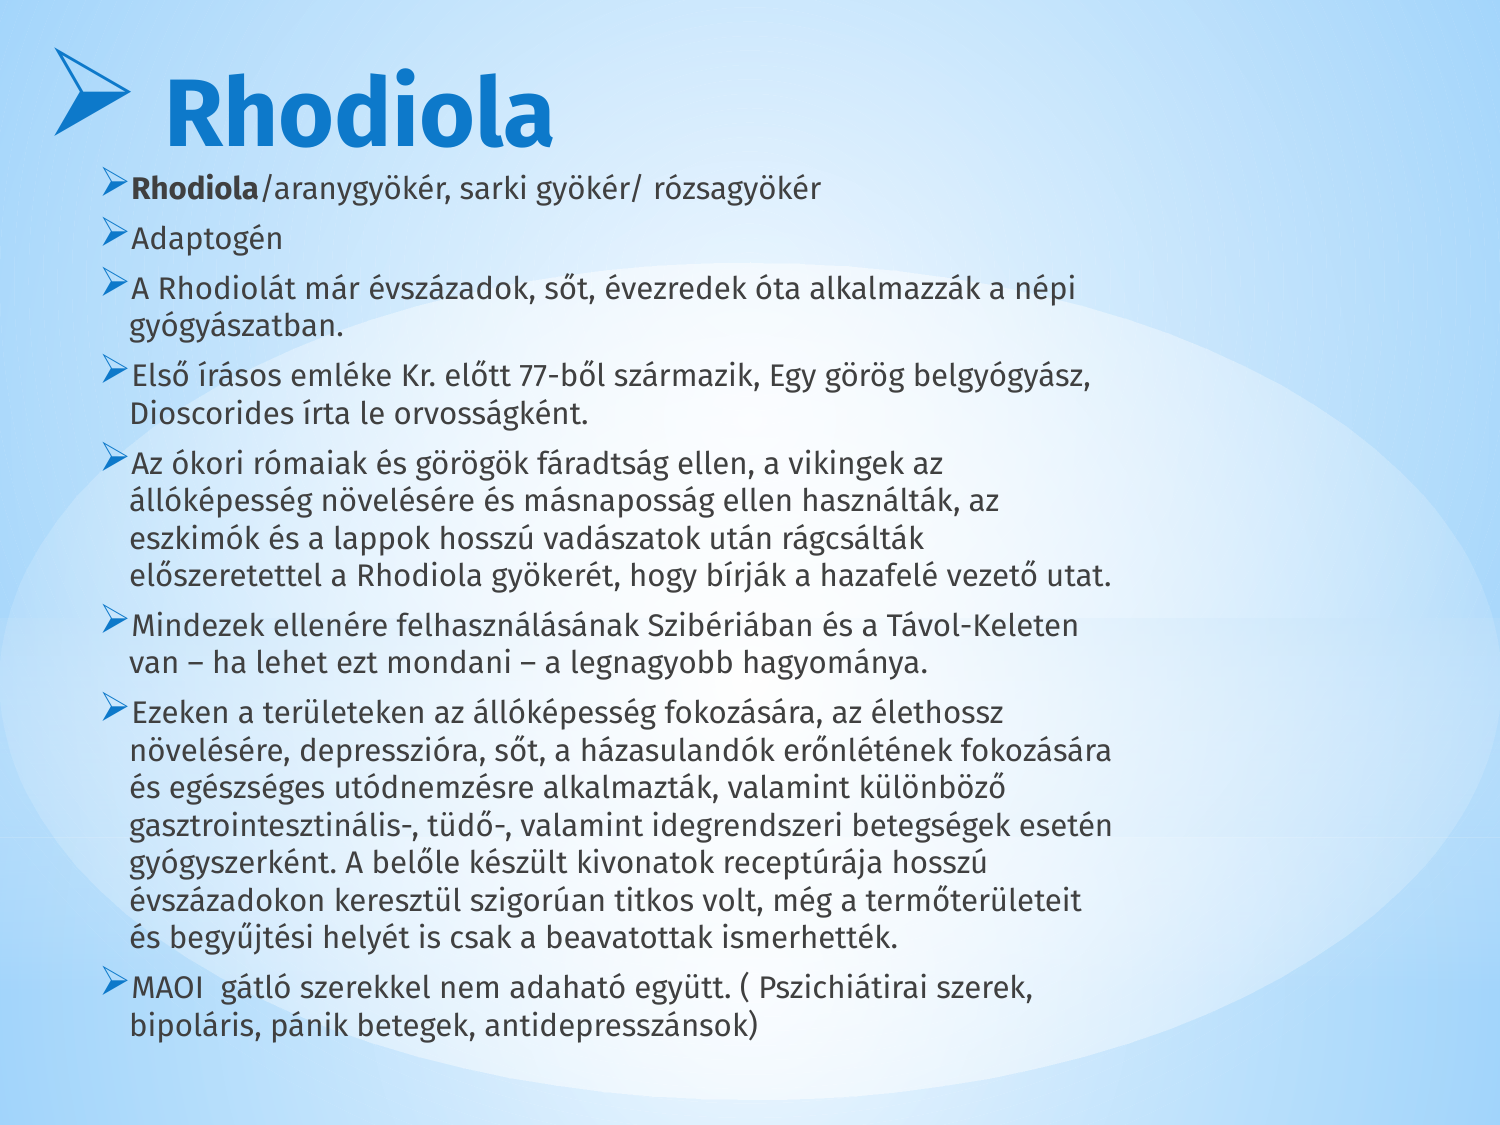

# Rhodiola
Rhodiola/aranygyökér, sarki gyökér/ rózsagyökér
Adaptogén
A Rhodiolát már évszázadok, sőt, évezredek óta alkalmazzák a népi gyógyászatban.
Első írásos emléke Kr. előtt 77-ből származik, Egy görög belgyógyász, Dioscorides írta le orvosságként.
Az ókori rómaiak és görögök fáradtság ellen, a vikingek az állóképesség növelésére és másnaposság ellen használták, az eszkimók és a lappok hosszú vadászatok után rágcsálták előszeretettel a Rhodiola gyökerét, hogy bírják a hazafelé vezető utat.
Mindezek ellenére felhasználásának Szibériában és a Távol-Keleten van – ha lehet ezt mondani – a legnagyobb hagyománya.
Ezeken a területeken az állóképesség fokozására, az élethossz növelésére, depresszióra, sőt, a házasulandók erőnlétének fokozására és egészséges utódnemzésre alkalmazták, valamint különböző gasztrointesztinális-, tüdő-, valamint idegrendszeri betegségek esetén gyógyszerként. A belőle készült kivonatok receptúrája hosszú évszázadokon keresztül szigorúan titkos volt, még a termőterületeit és begyűjtési helyét is csak a beavatottak ismerhették.
MAOI  gátló szerekkel nem adaható együtt. ( Pszichiátirai szerek, bipoláris, pánik betegek, antidepresszánsok)